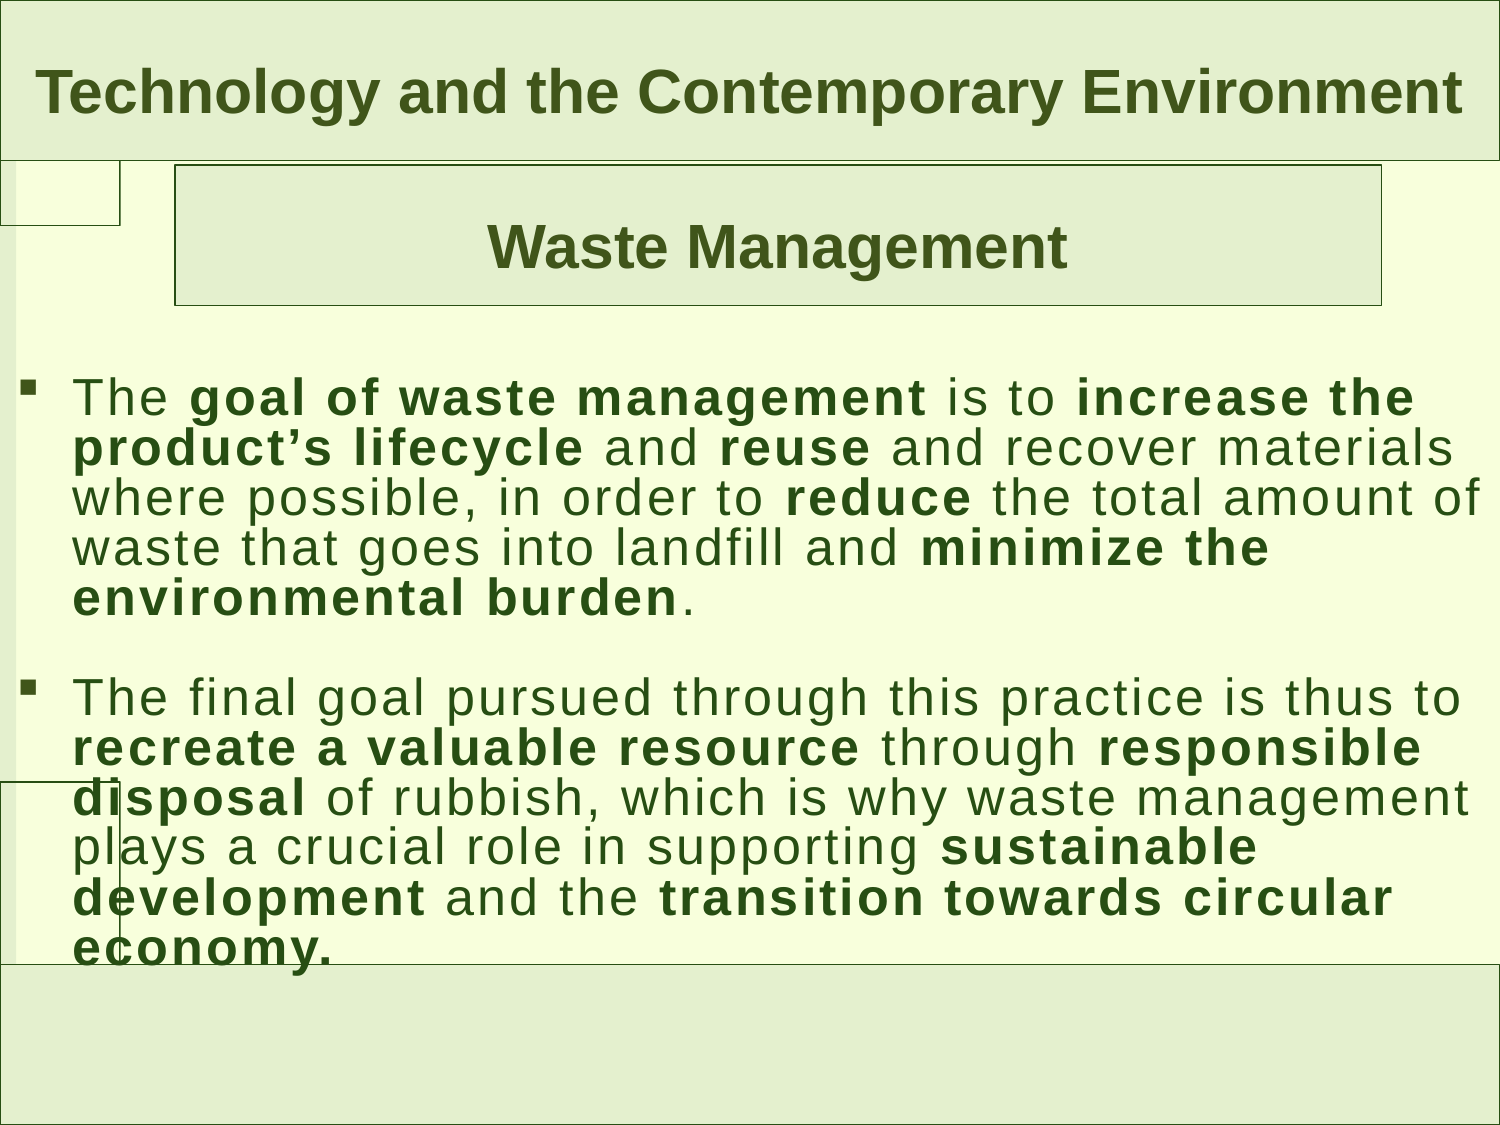

Technology and the Contemporary Environment
Waste Management

The goal of waste management is to increase the product’s lifecycle and reuse and recover materials where possible, in order to reduce the total amount of waste that goes into landfill and minimize the environmental burden.

The final goal pursued through this practice is thus to recreate a valuable resource through responsible disposal of rubbish, which is why waste management plays a crucial role in supporting sustainable development and the transition towards circular economy.